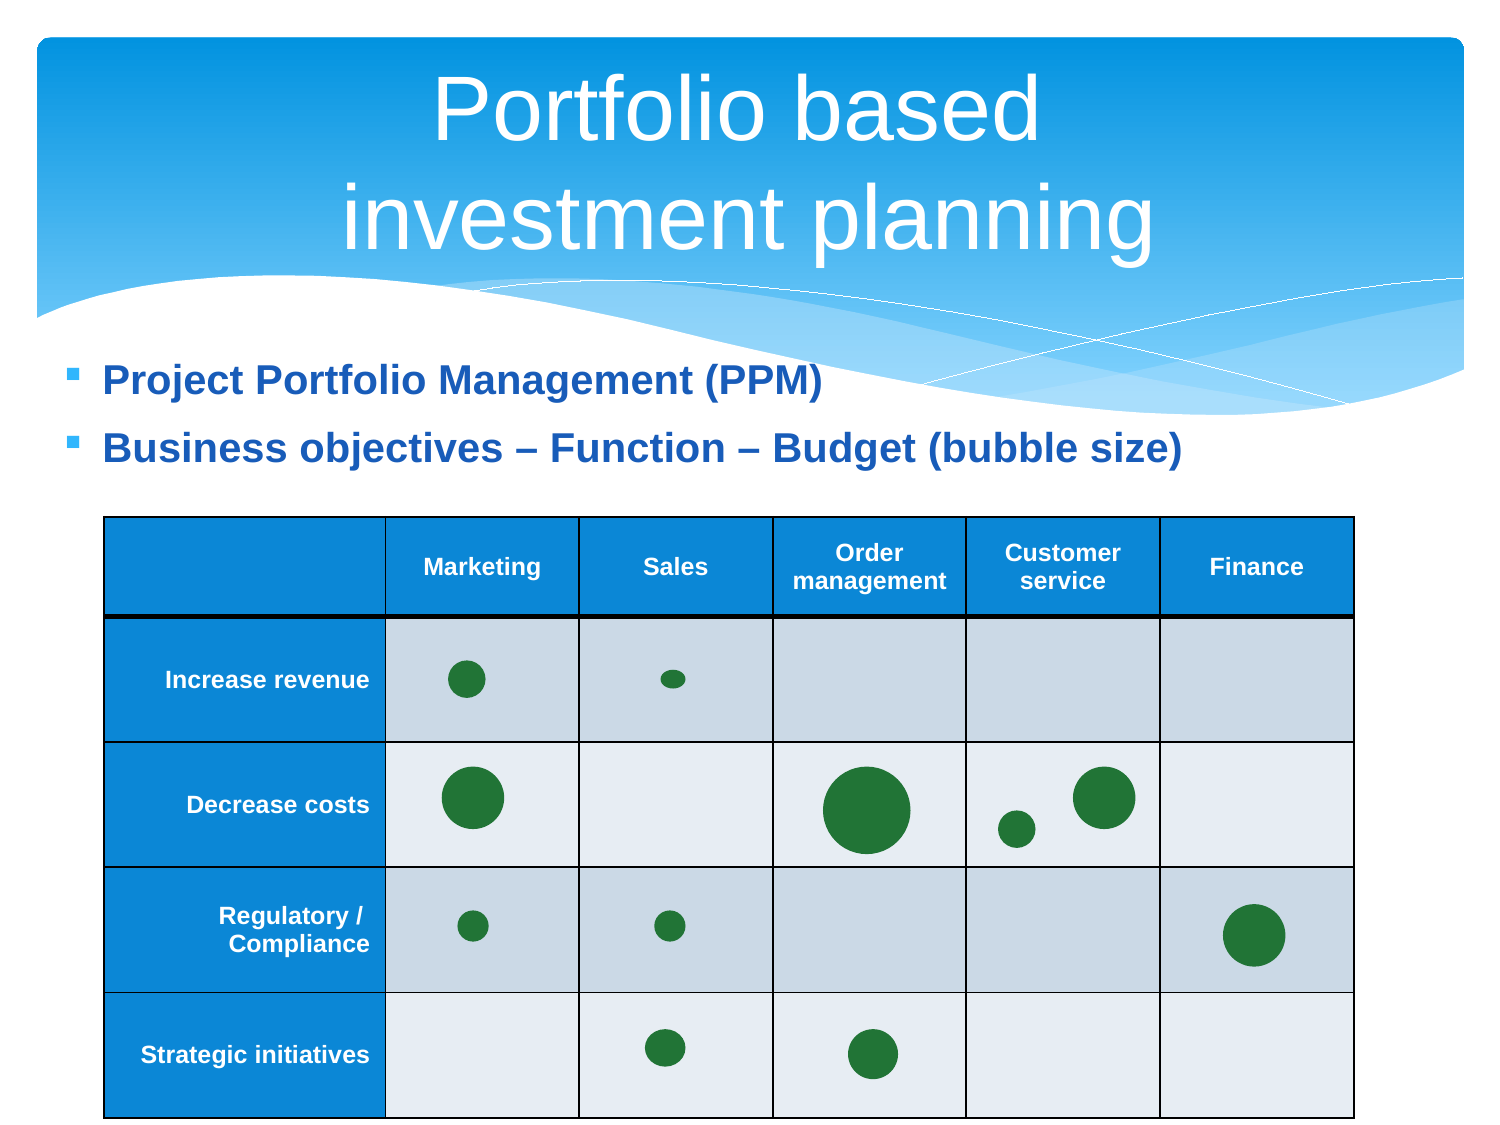

# Portfolio based investment planning

Project Portfolio Management (PPM)
Business objectives – Function – Budget (bubble size)

|  | Marketing | Sales | Order management | Customer service | Finance |
| --- | --- | --- | --- | --- | --- |
| Increase revenue |  |  |  |  |  |
| Decrease costs |  |  |  |  |  |
| Regulatory / Compliance |  |  |  |  |  |
| Strategic initiatives |  |  |  |  |  |